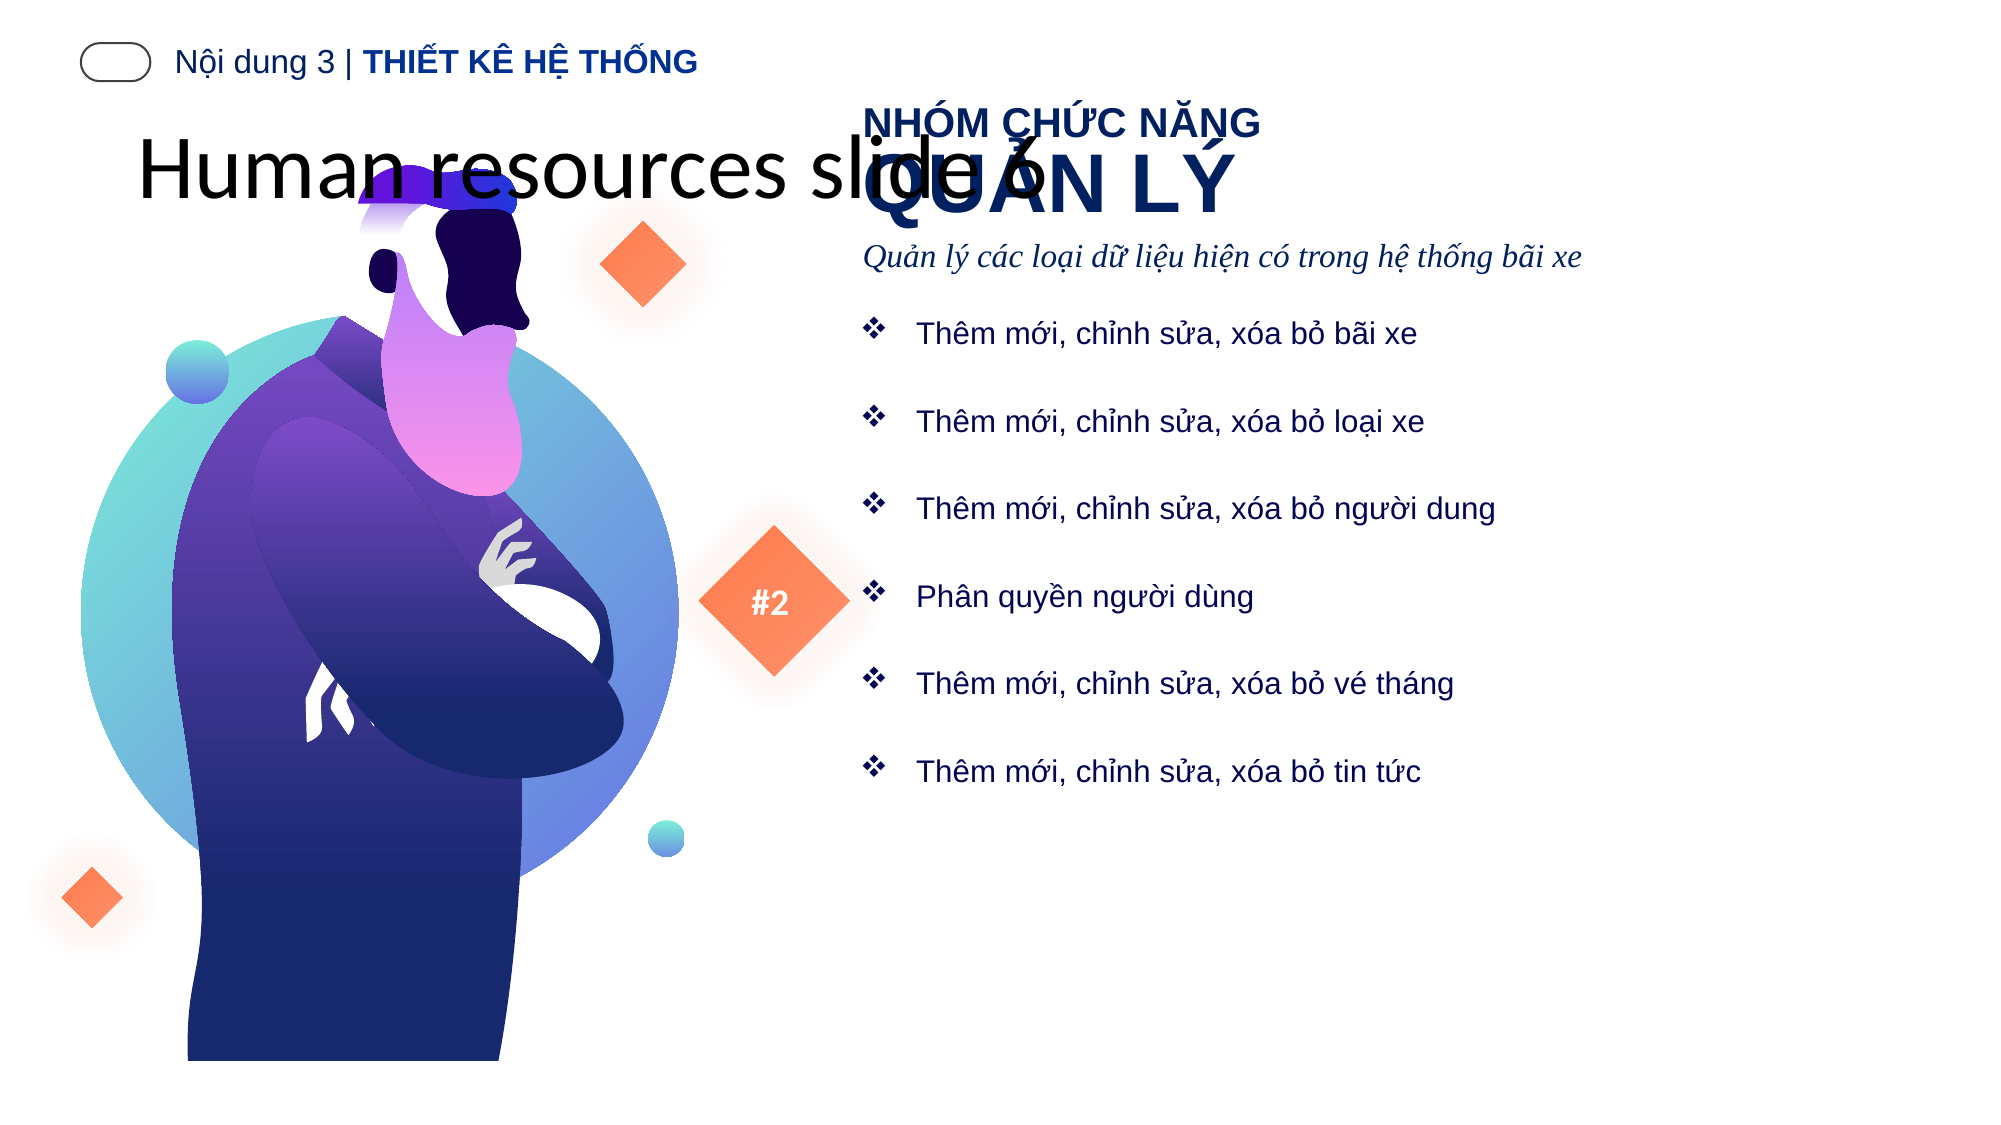

Nội dung 3 | THIẾT KÊ HỆ THỐNG

# Human resources slide 6
NHÓM CHỨC NĂNG
QUẢN LÝ

Quản lý các loại dữ liệu hiện có trong hệ thống bãi xe
Thêm mới, chỉnh sửa, xóa bỏ bãi xe
Thêm mới, chỉnh sửa, xóa bỏ loại xe
Thêm mới, chỉnh sửa, xóa bỏ người dung
Phân quyền người dùng
Thêm mới, chỉnh sửa, xóa bỏ vé tháng
Thêm mới, chỉnh sửa, xóa bỏ tin tức

#2